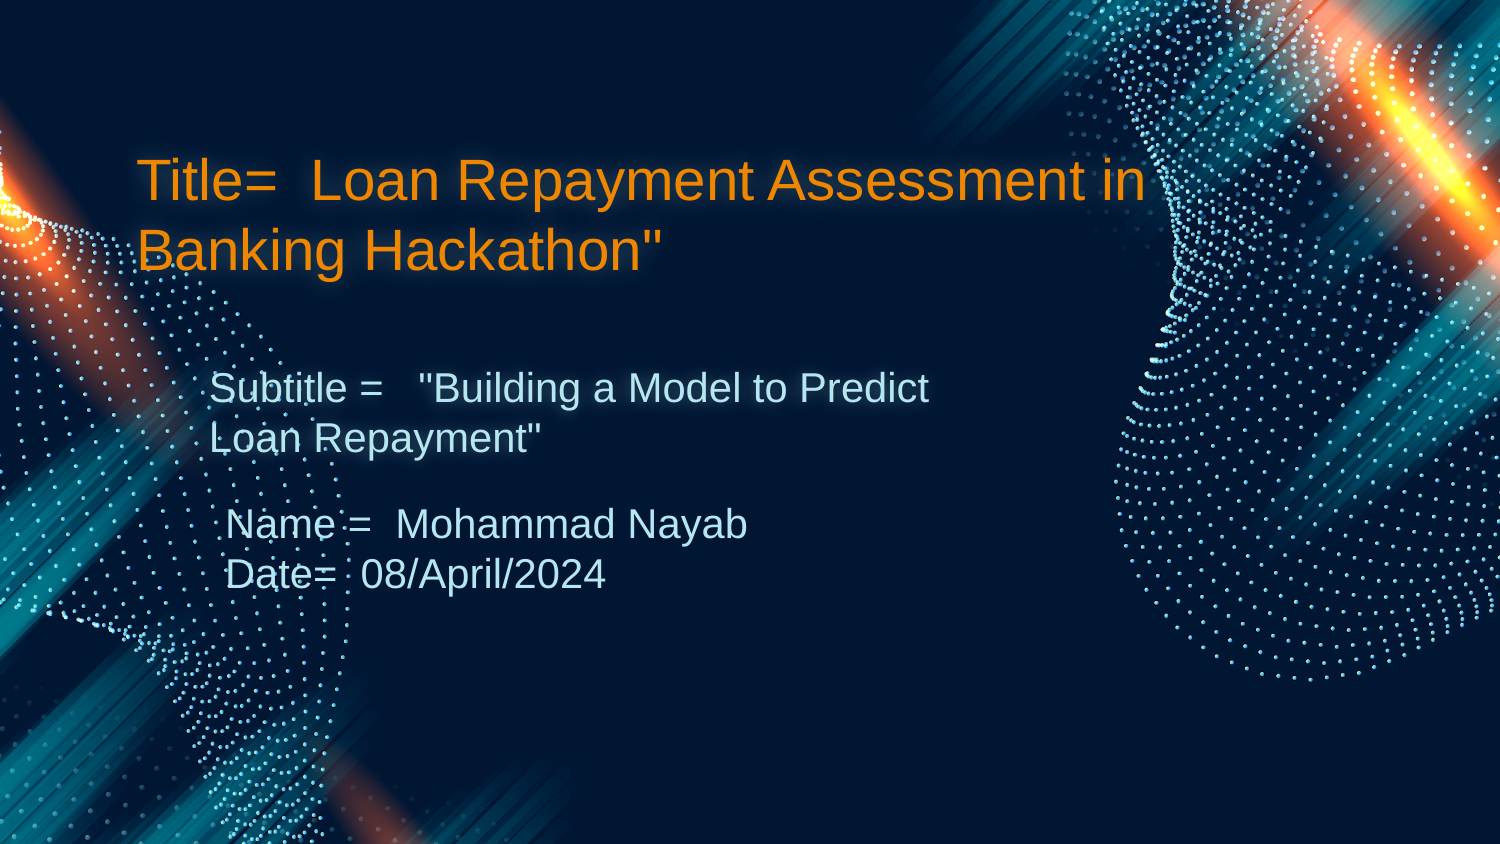

# Title=  Loan Repayment Assessment in Banking Hackathon"
Subtitle =   "Building a Model to Predict Loan Repayment"
Name =  Mohammad Nayab
Date=  08/April/2024